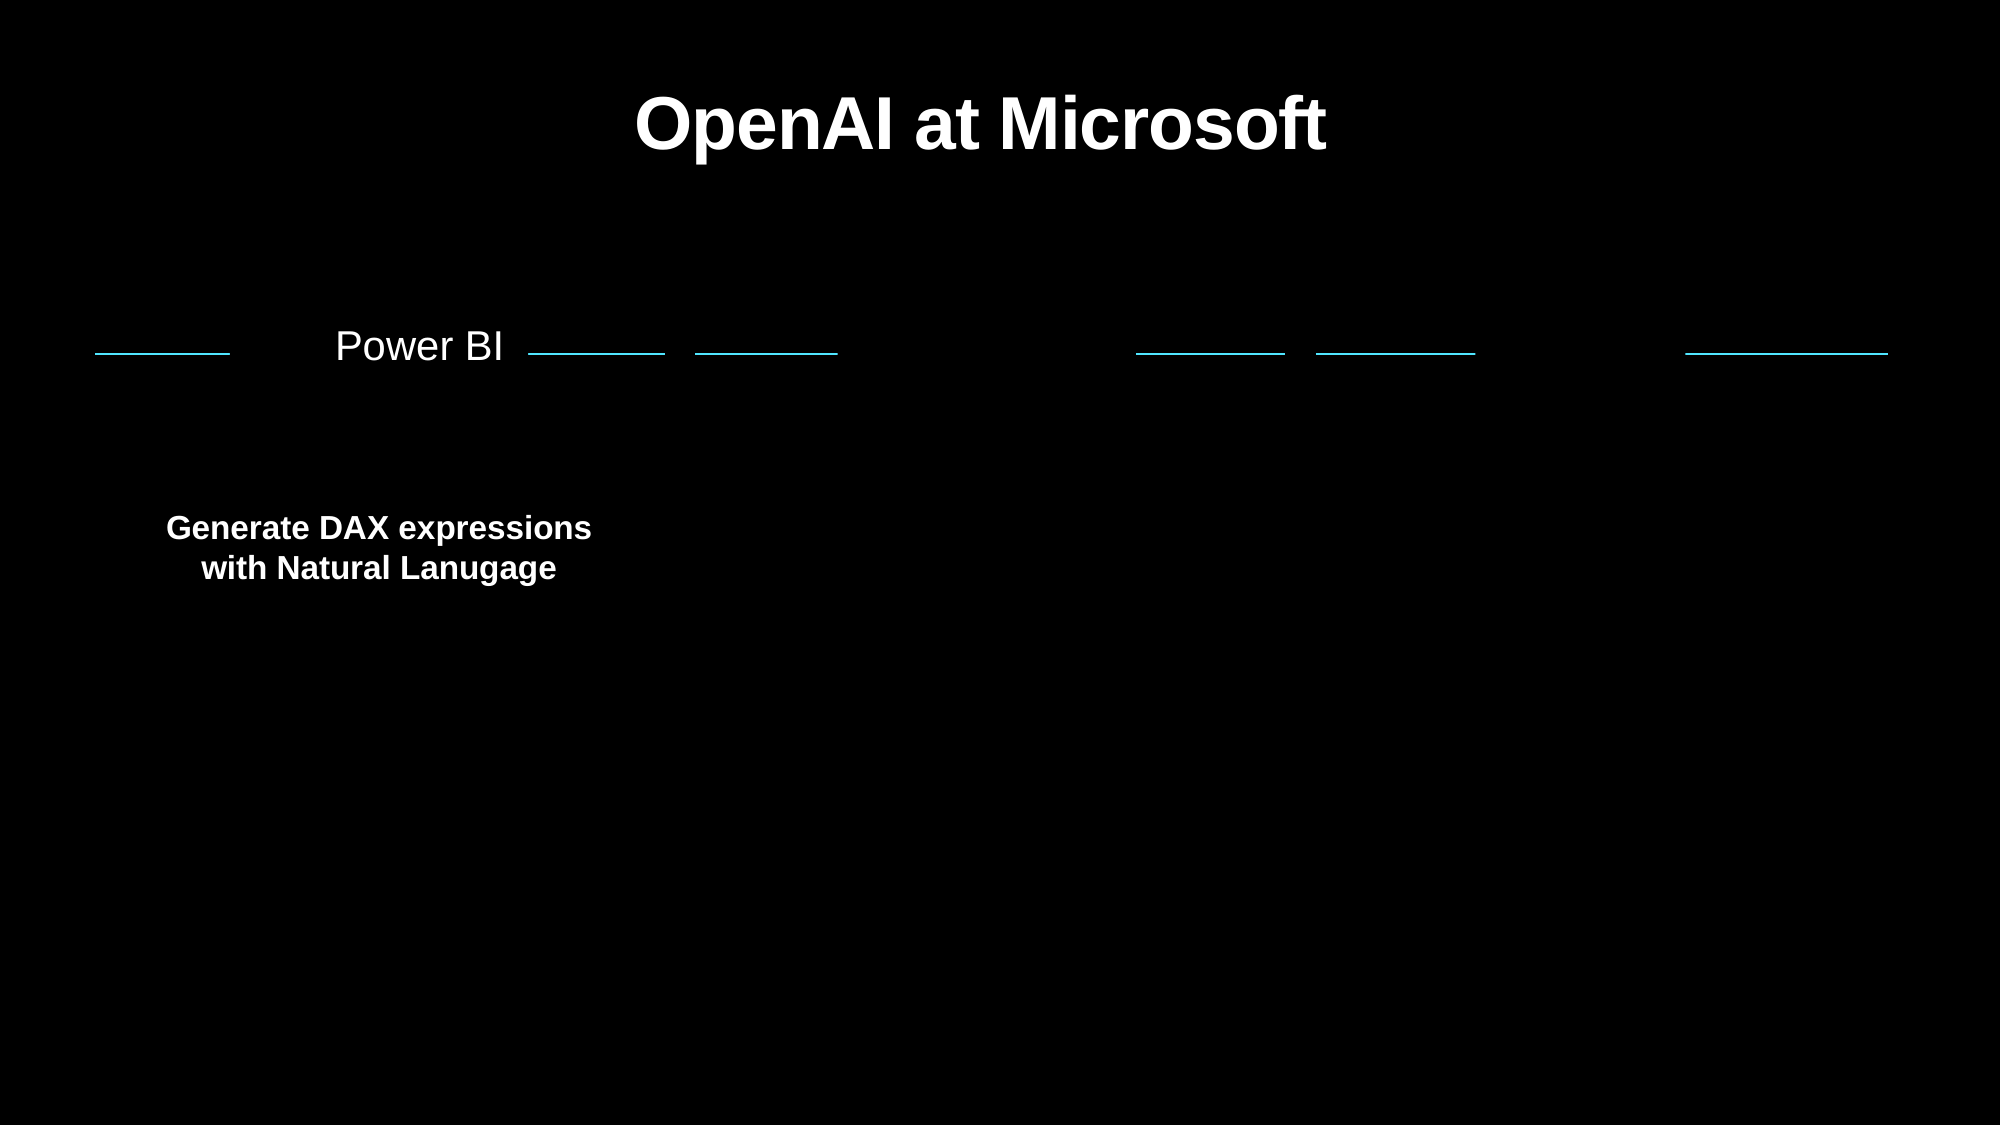

# OpenAI at Microsoft
Power BI

Generate DAX expressions with Natural Lanugage